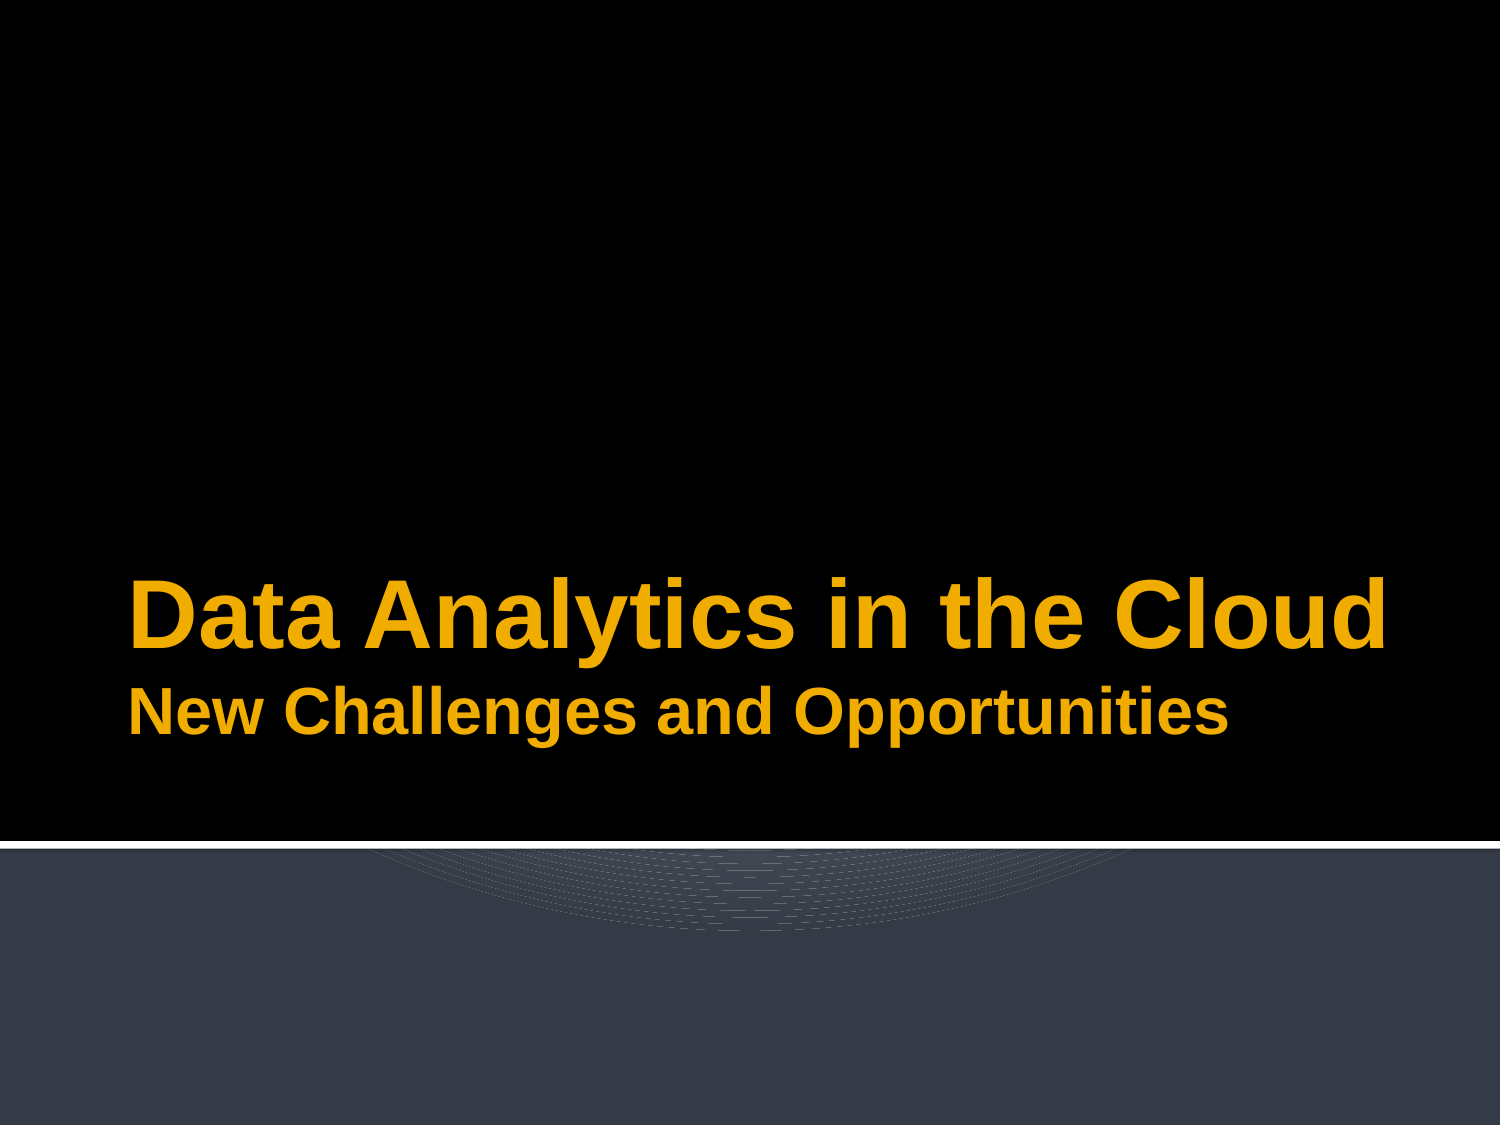

# Data Analytics in the Cloud New Challenges and Opportunities